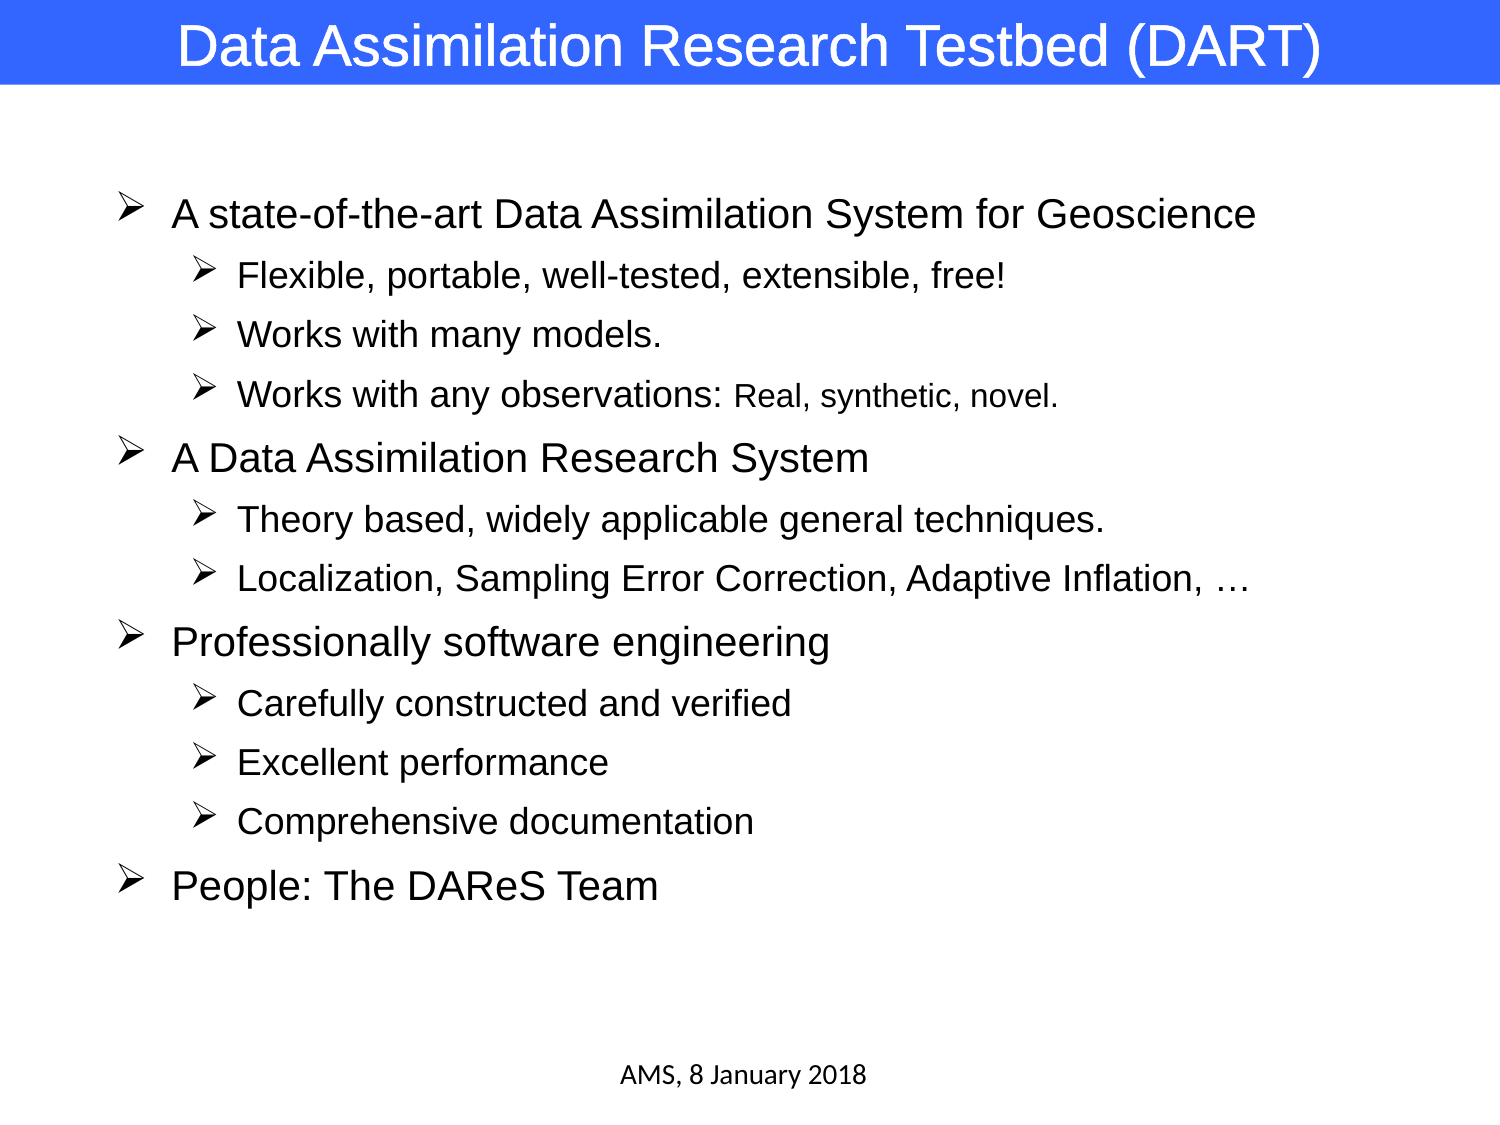

Data Assimilation Research Testbed (DART)

A state-of-the-art Data Assimilation System for Geoscience
Flexible, portable, well-tested, extensible, free!
Works with many models.
Works with any observations: Real, synthetic, novel.
A Data Assimilation Research System
Theory based, widely applicable general techniques.
Localization, Sampling Error Correction, Adaptive Inflation, …
Professionally software engineering
Carefully constructed and verified
Excellent performance
Comprehensive documentation
People: The DAReS Team
AMS, 8 January 2018